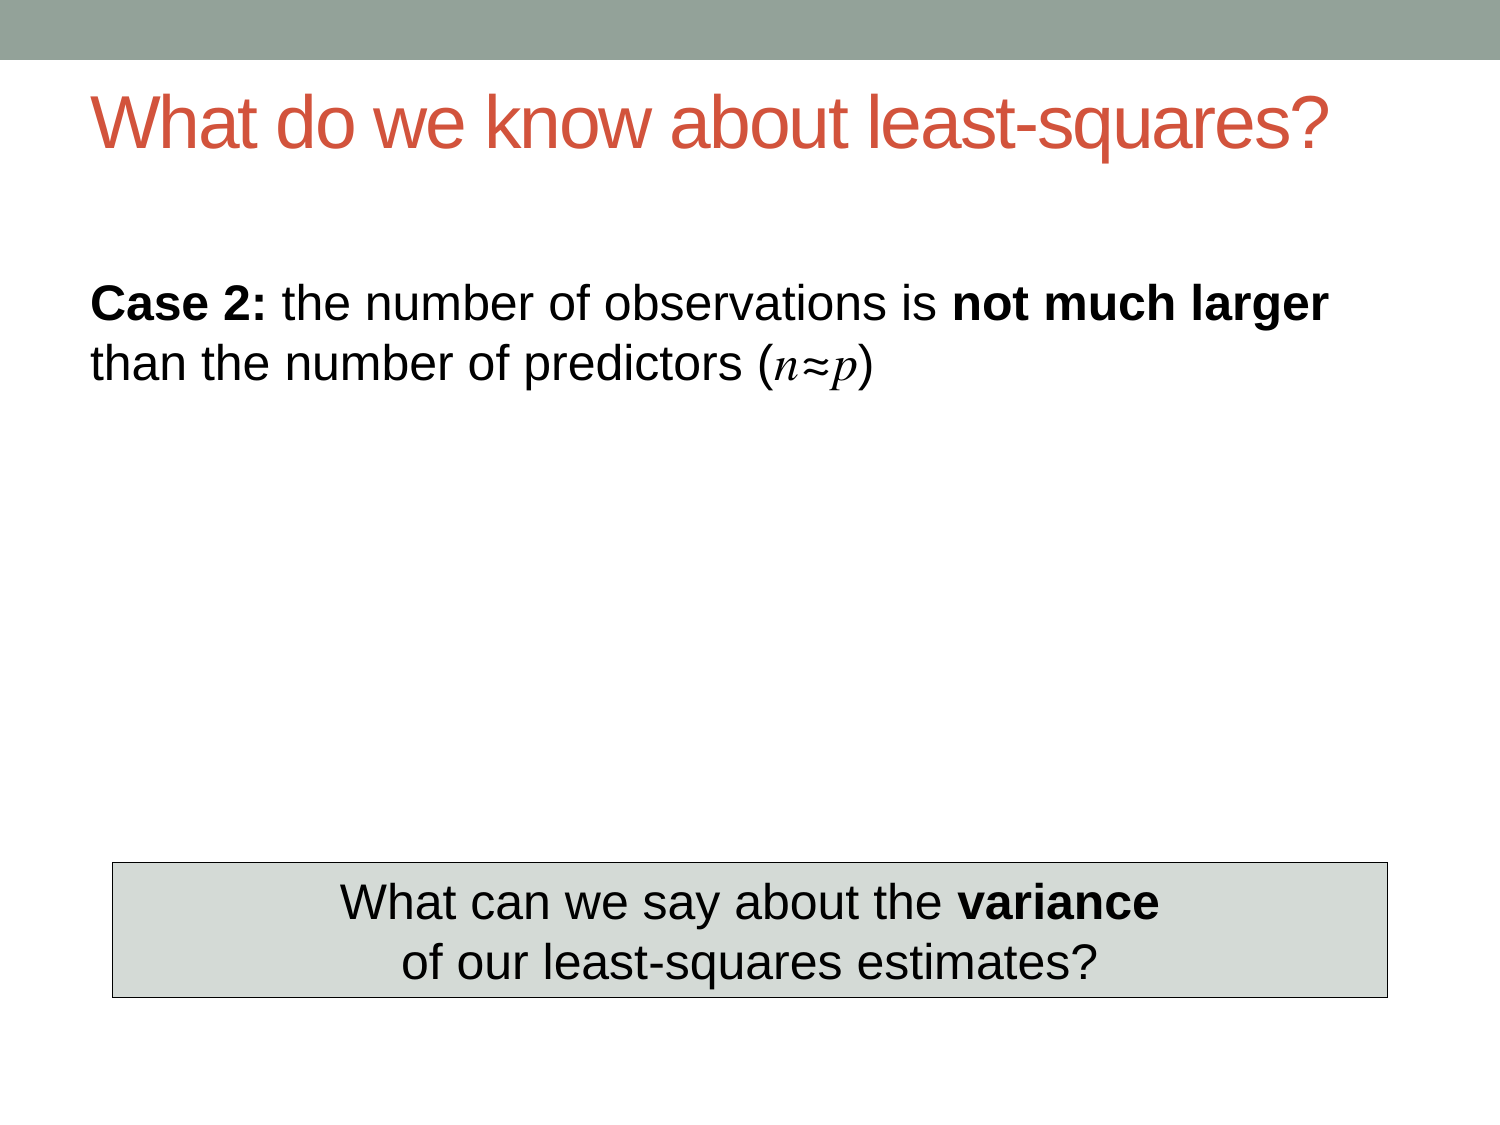

# What do we know about least-squares?
Case 2: the number of observations is not much larger than the number of predictors (n≈p)
What can we say about the variance
of our least-squares estimates?